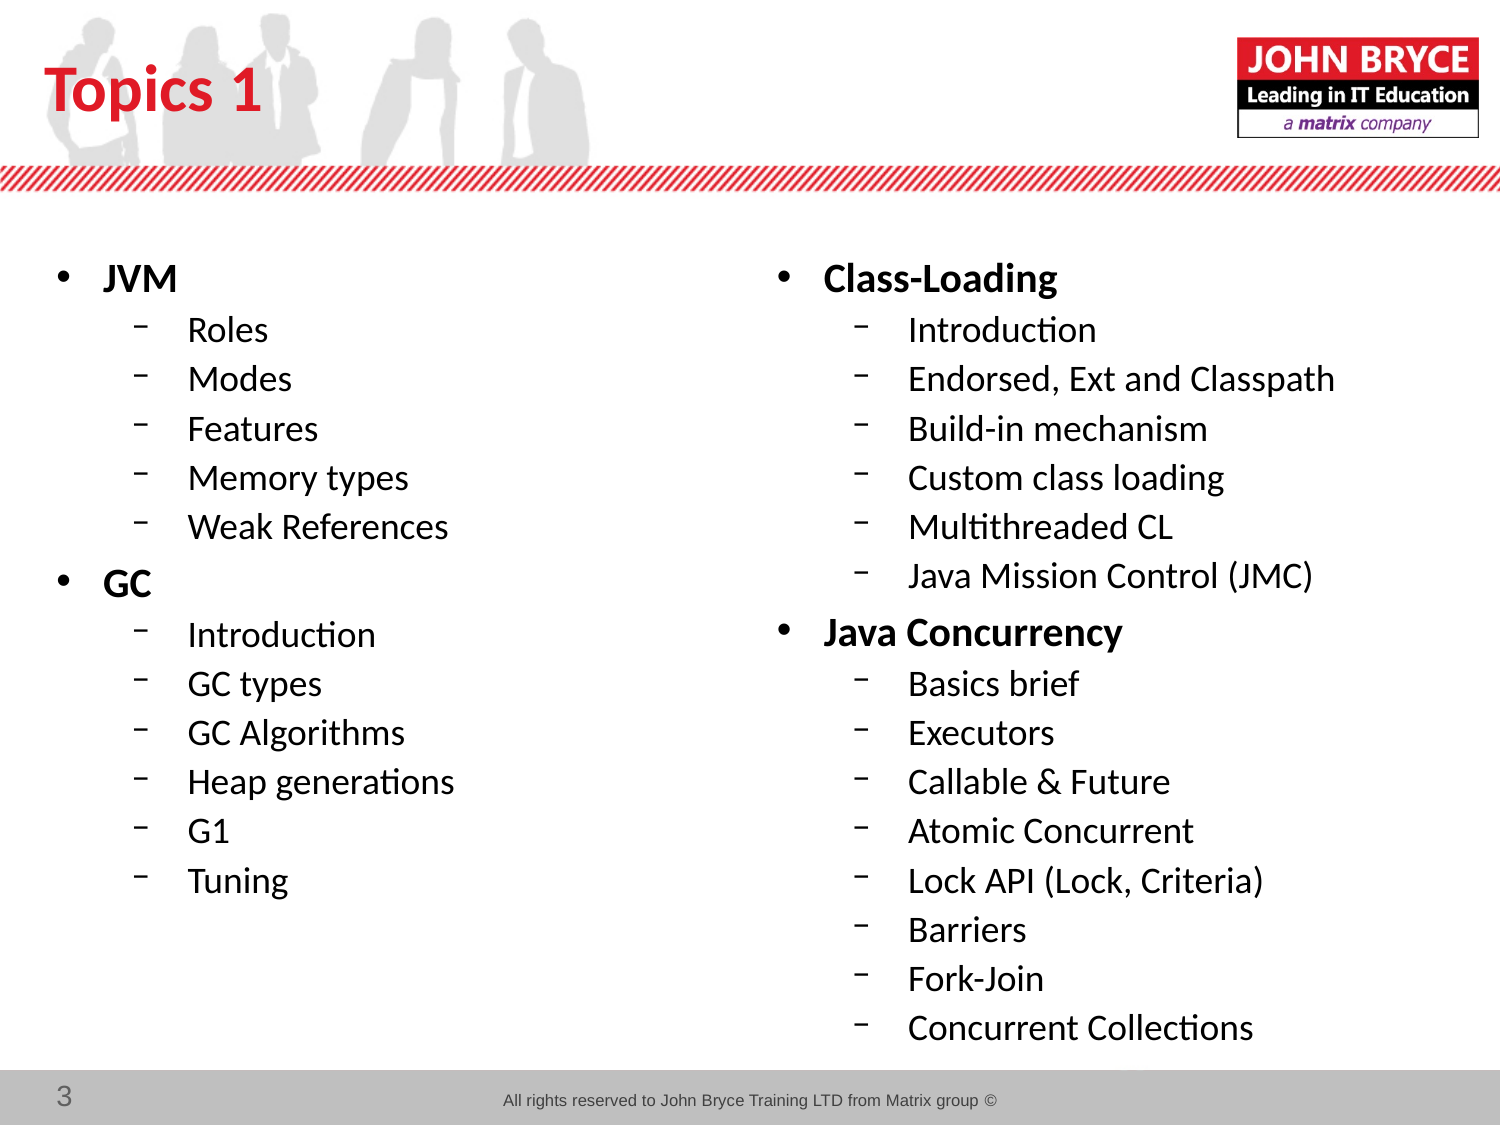

# Topics 1
JVM
Roles
Modes
Features
Memory types
Weak References
GC
Introduction
GC types
GC Algorithms
Heap generations
G1
Tuning

Class-Loading
Introduction
Endorsed, Ext and Classpath
Build-in mechanism
Custom class loading
Multithreaded CL
Java Mission Control (JMC)
Java Concurrency
Basics brief
Executors
Callable & Future
Atomic Concurrent
Lock API (Lock, Criteria)
Barriers
Fork-Join
Concurrent Collections